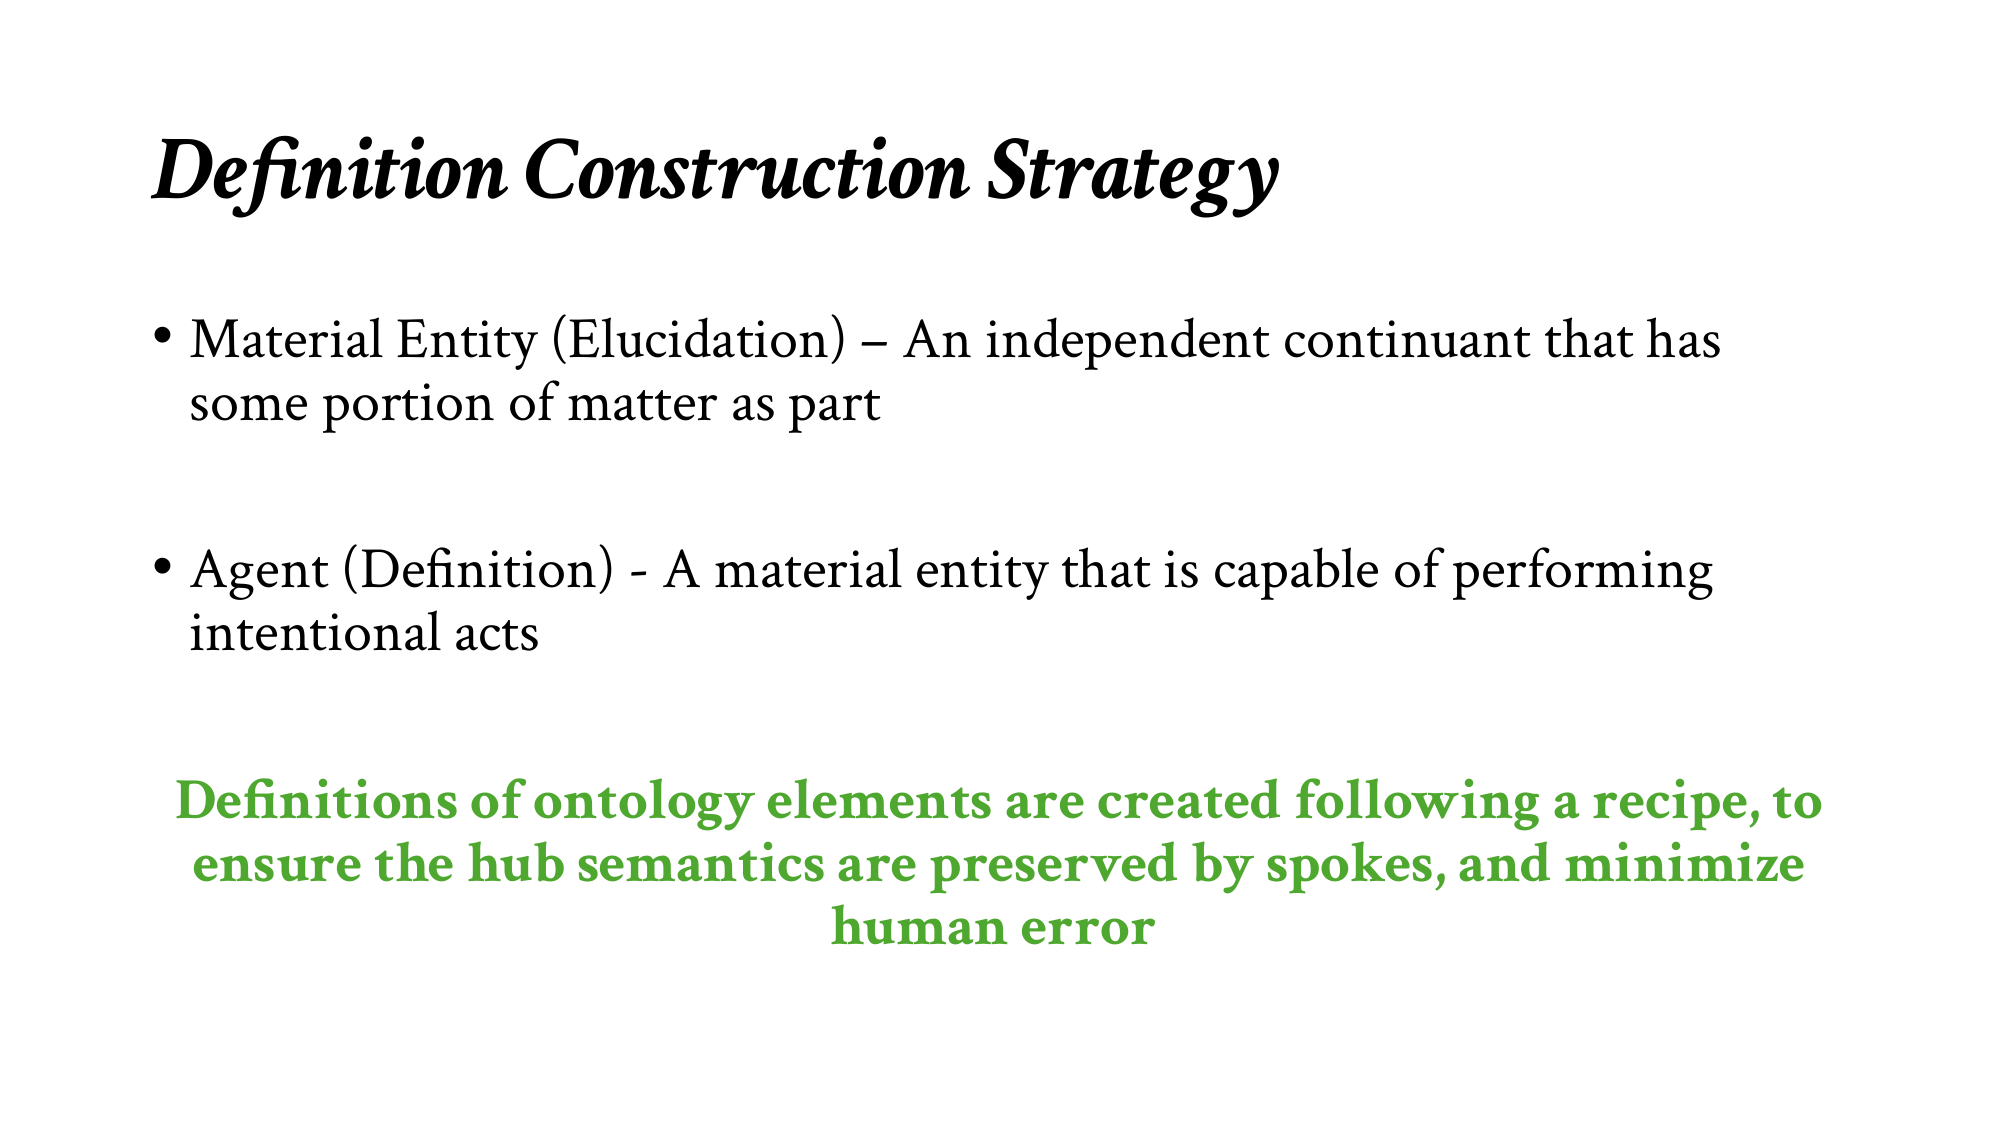

# Definition Construction Strategy
Material Entity (Elucidation) – An independent continuant that has some portion of matter as part

Agent (Definition) - A material entity that is capable of performing intentional acts

Definitions of ontology elements are created following a recipe, to ensure the hub semantics are preserved by spokes, and minimize human error